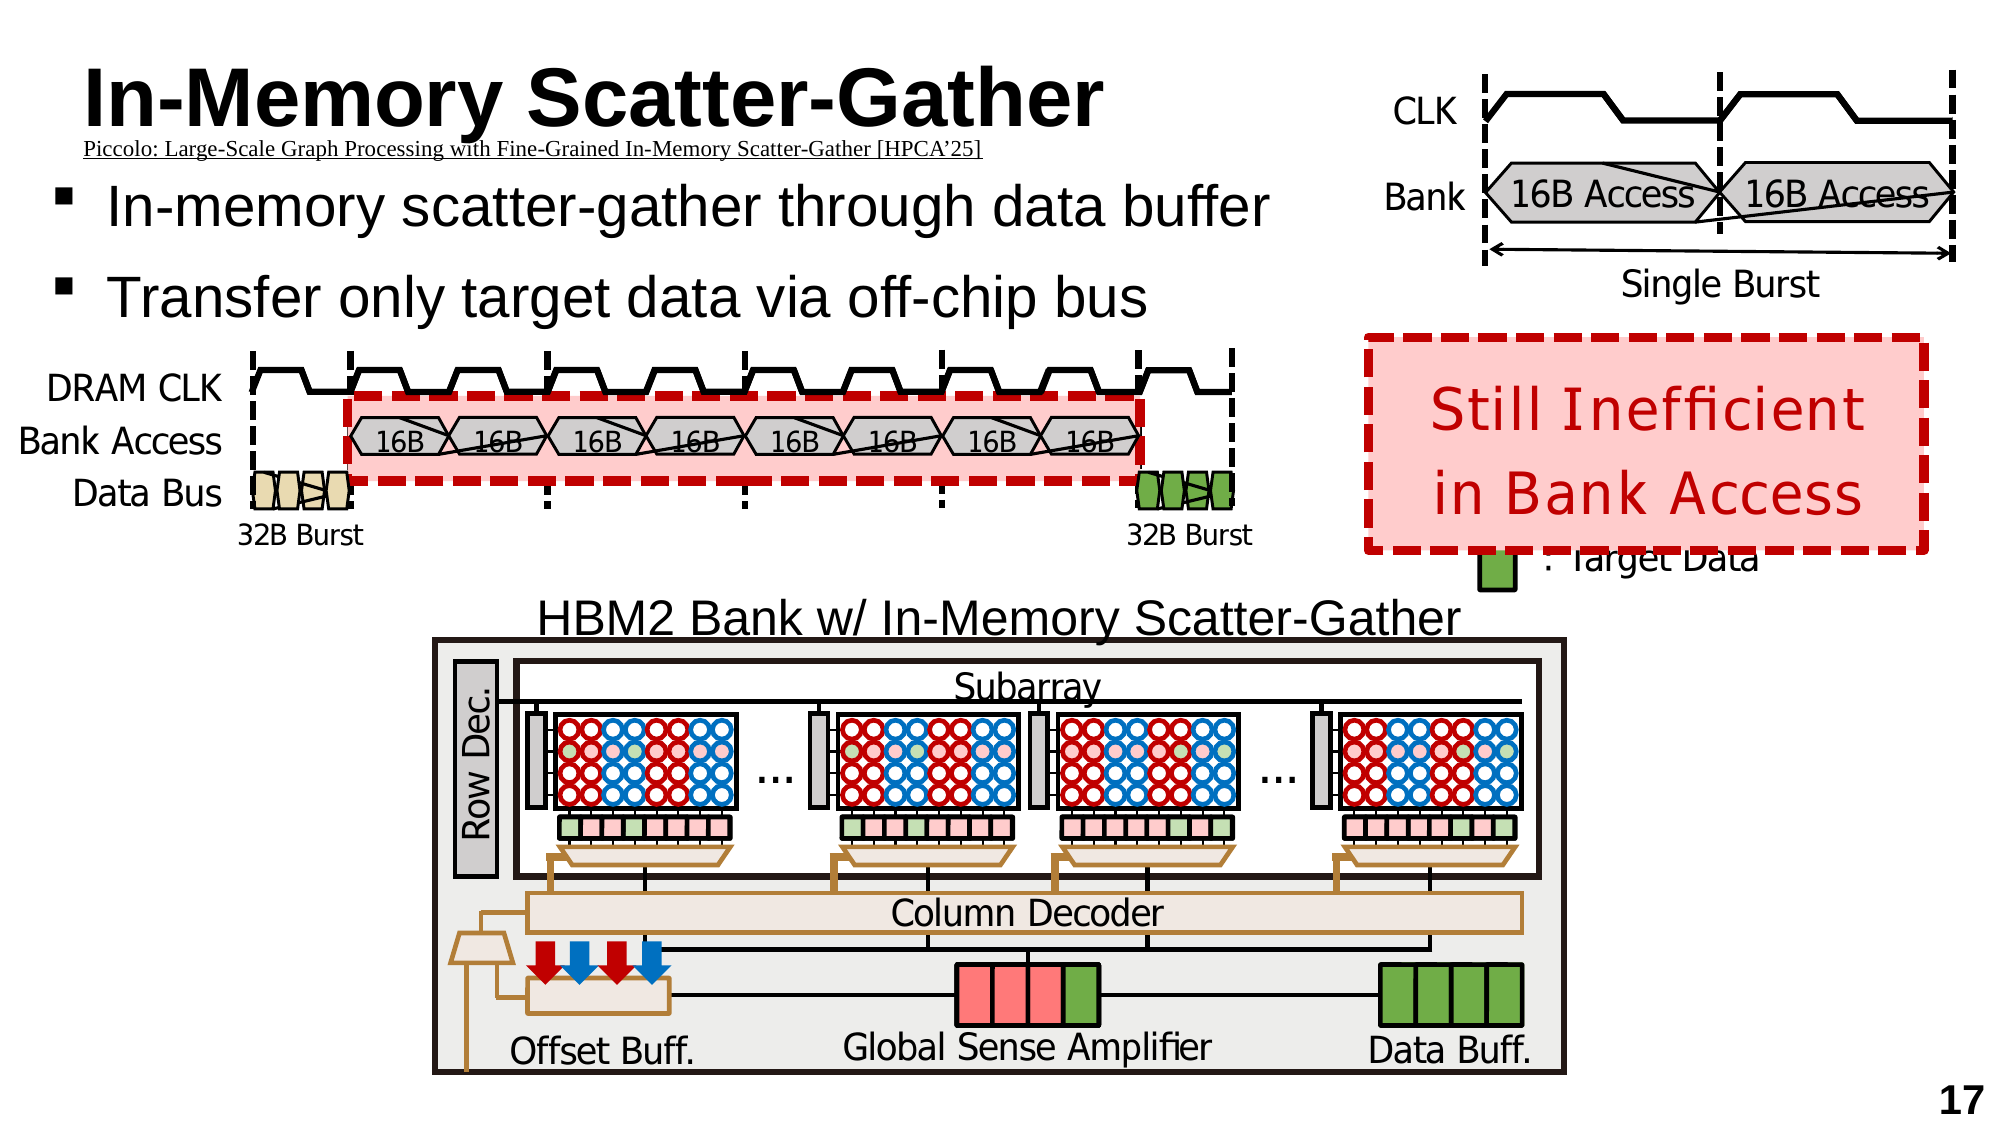

In-Memory Scatter-Gather
CLK

Piccolo: Large-Scale Graph Processing with Fine-Grained In-Memory Scatter-Gather [HPCA’25]
Bank
In-memory scatter-gather through data buffer
Transfer only target data via off-chip bus
16B Access
16B Access
Single Burst

Still Inefficient in Bank Access
DRAM CLK

: Column Offset

: Unnecessary Data

: Target Data

Bank Access
16B
16B
16B
16B
16B
16B
16B
16B

Data Bus

32B Burst
32B Burst
HBM2 Bank w/ In-Memory Scatter-Gather

Subarray

…
…
Row Dec.

Column Decoder
Column Decoder

Global Sense Amplifier
Data Buff.
Offset Buff.
17